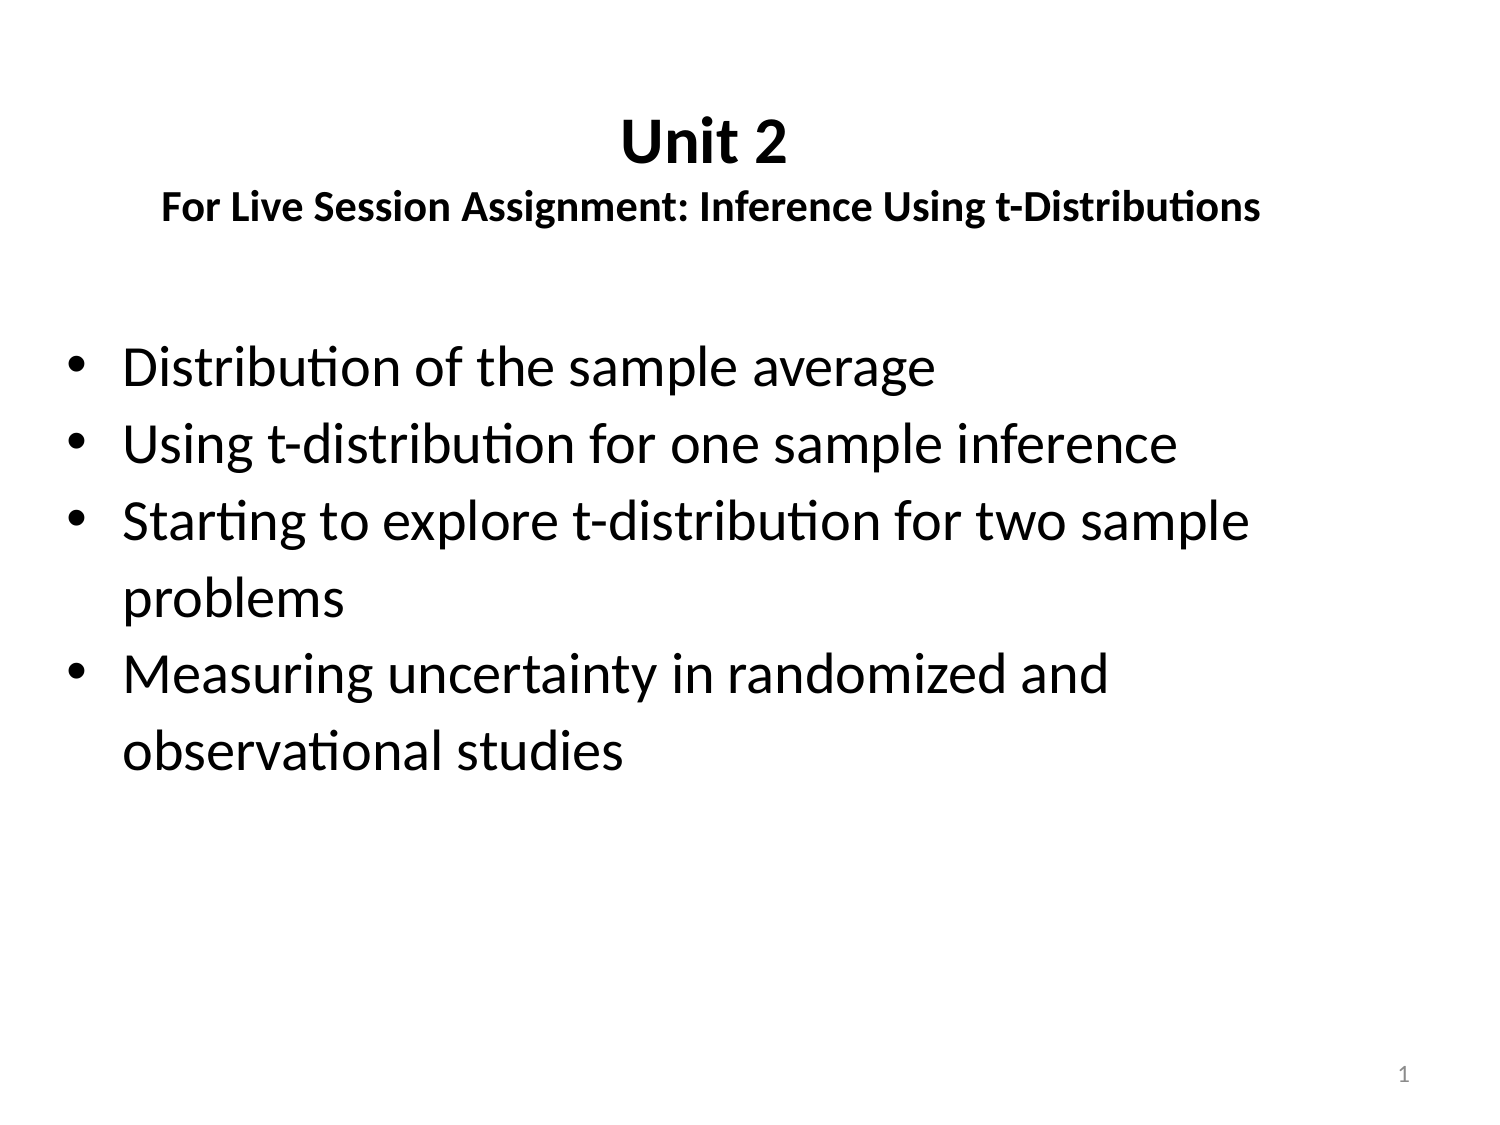

# Unit 2 For Live Session Assignment: Inference Using t-Distributions
Distribution of the sample average
Using t-distribution for one sample inference
Starting to explore t-distribution for two sample problems
Measuring uncertainty in randomized and observational studies

1